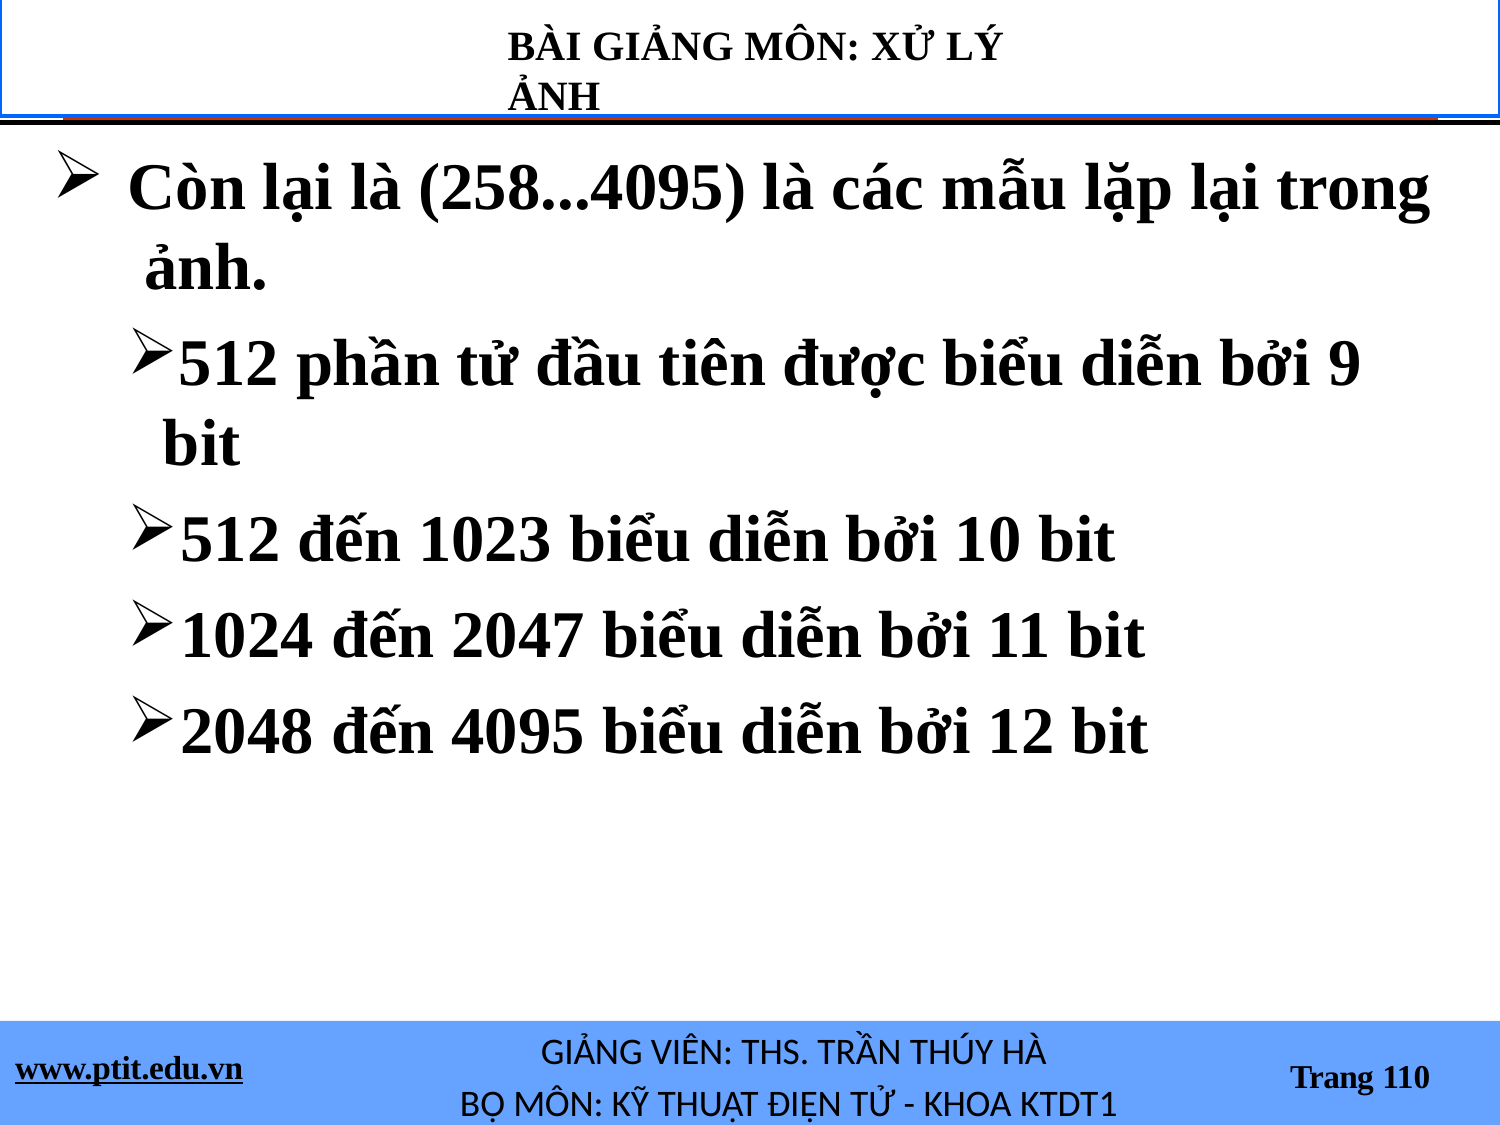

BÀI GIẢNG MÔN: XỬ LÝ ẢNH
Còn lại là (258...4095) là các mẫu lặp lại trong  ảnh.
512 phần tử đầu tiên được biểu diễn bởi 9  bit
512 đến 1023 biểu diễn bởi 10 bit
1024 đến 2047 biểu diễn bởi 11 bit
2048 đến 4095 biểu diễn bởi 12 bit

GIẢNG VIÊN: THS. TRẦN THÚY HÀ
BỘ MÔN: KỸ THUẬT ĐIỆN TỬ - KHOA KTDT1
www.ptit.edu.vn
Trang 110